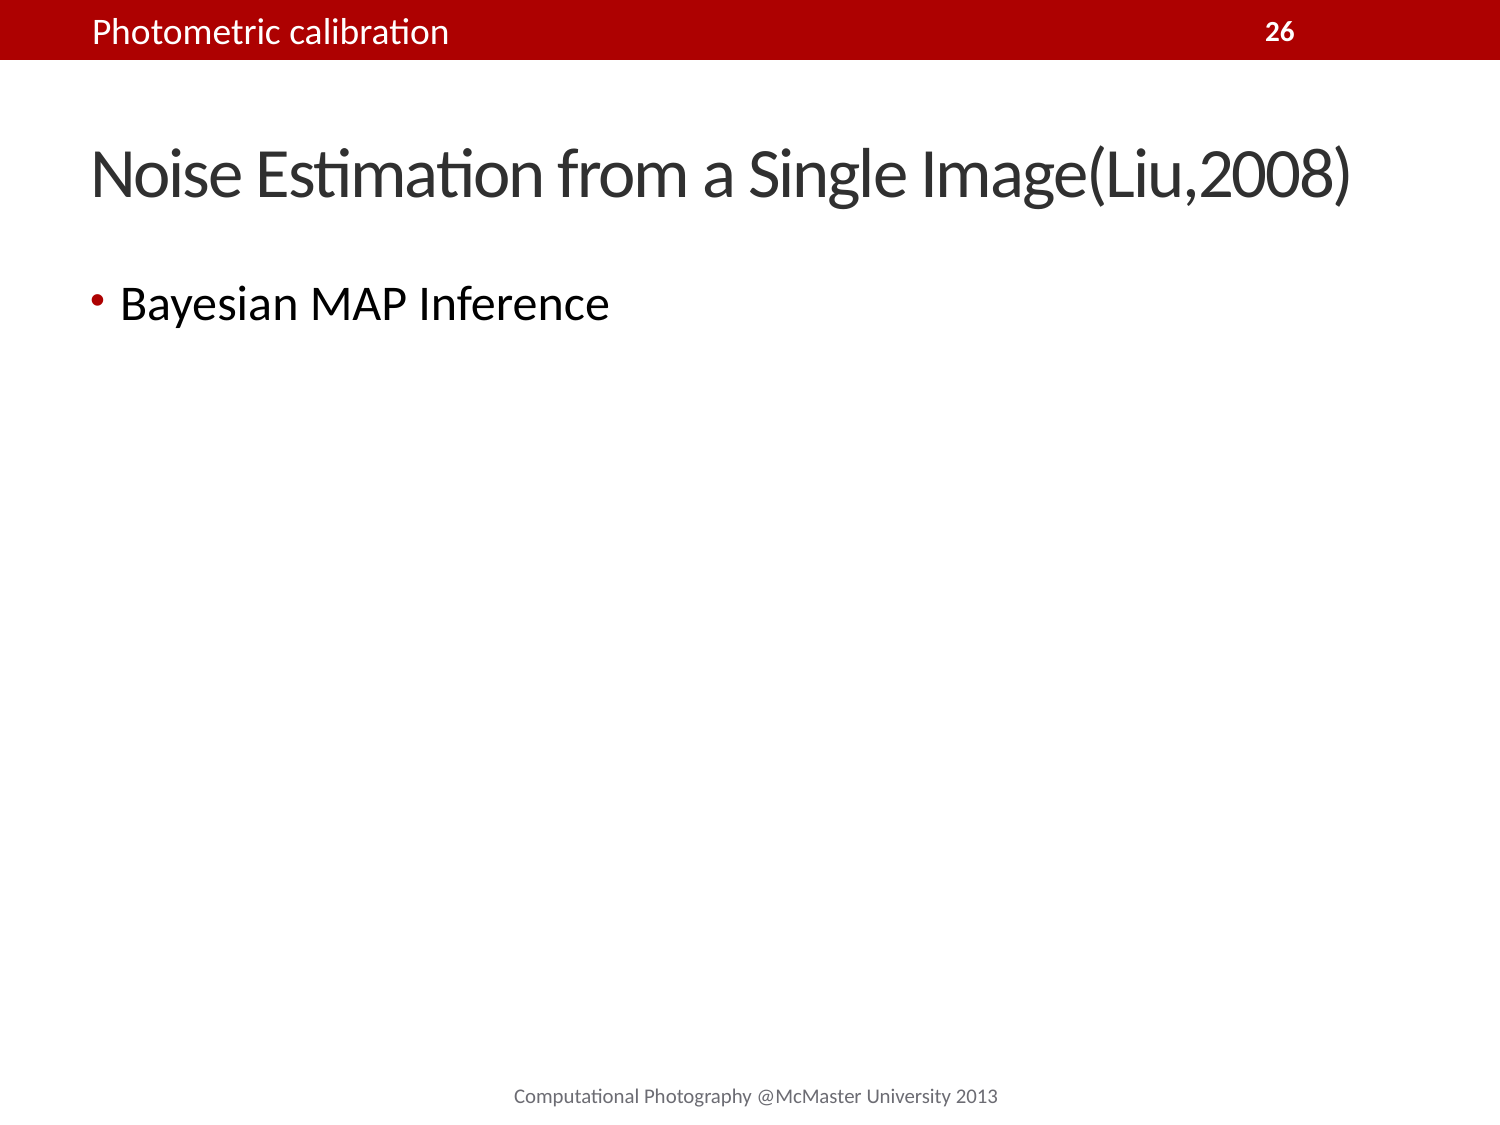

Photometric calibration
26
# Noise Estimation from a Single Image(Liu,2008)
Bayesian MAP Inference